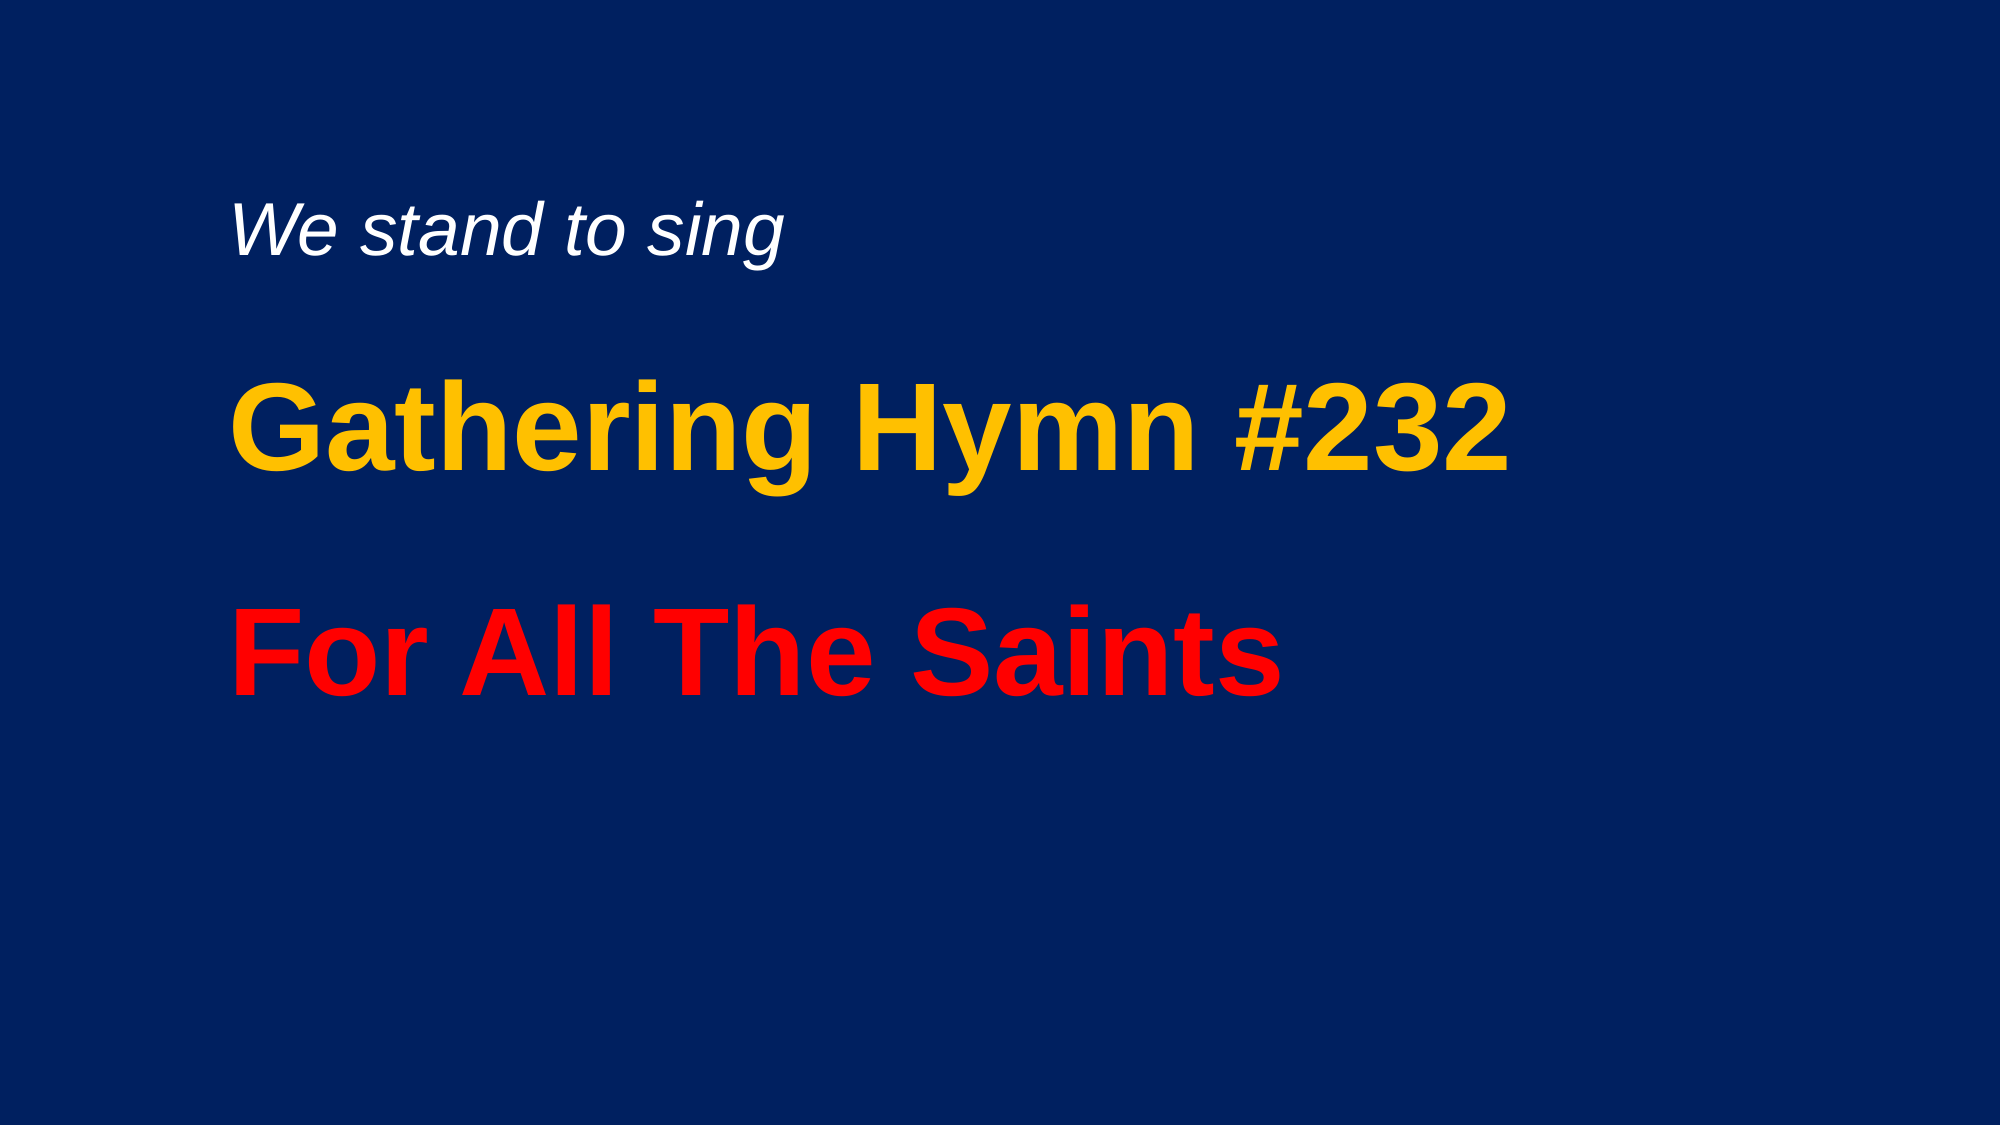

We stand to sing
	Gathering Hymn #232
	For All The Saints